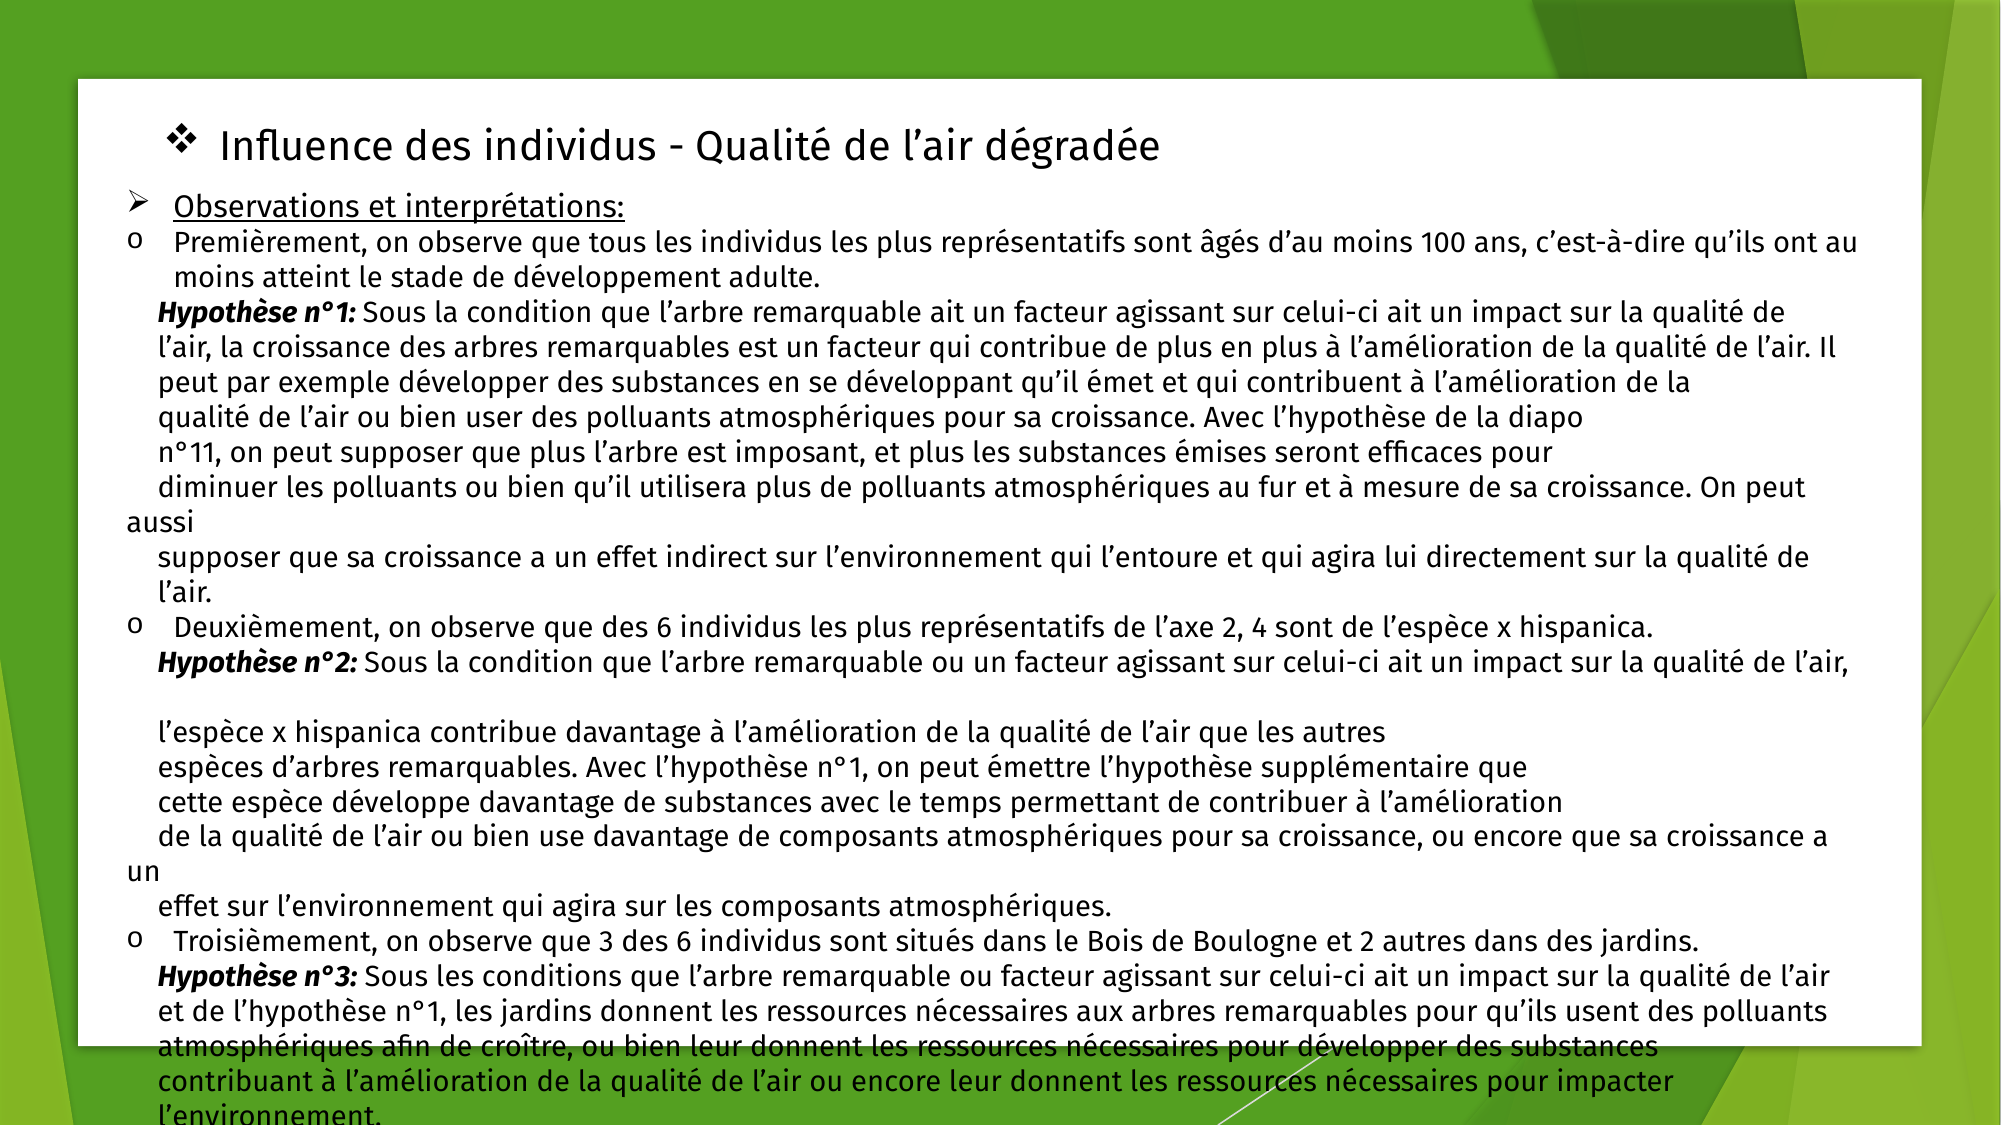

Influence des individus - Qualité de l’air dégradée
Observations et interprétations:
Premièrement, on observe que tous les individus les plus représentatifs sont âgés d’au moins 100 ans, c’est-à-dire qu’ils ont au moins atteint le stade de développement adulte.
    Hypothèse n°1: Sous la condition que l’arbre remarquable ait un facteur agissant sur celui-ci ait un impact sur la qualité de
    l’air, la croissance des arbres remarquables est un facteur qui contribue de plus en plus à l’amélioration de la qualité de l’air. Il
    peut par exemple développer des substances en se développant qu’il émet et qui contribuent à l’amélioration de la
    qualité de l’air ou bien user des polluants atmosphériques pour sa croissance. Avec l’hypothèse de la diapo
    n°11, on peut supposer que plus l’arbre est imposant, et plus les substances émises seront efficaces pour
    diminuer les polluants ou bien qu’il utilisera plus de polluants atmosphériques au fur et à mesure de sa croissance. On peut aussi
    supposer que sa croissance a un effet indirect sur l’environnement qui l’entoure et qui agira lui directement sur la qualité de
    l’air.
Deuxièmement, on observe que des 6 individus les plus représentatifs de l’axe 2, 4 sont de l’espèce x hispanica.
    Hypothèse n°2: Sous la condition que l’arbre remarquable ou un facteur agissant sur celui-ci ait un impact sur la qualité de l’air,
    l’espèce x hispanica contribue davantage à l’amélioration de la qualité de l’air que les autres
    espèces d’arbres remarquables. Avec l’hypothèse n°1, on peut émettre l’hypothèse supplémentaire que
    cette espèce développe davantage de substances avec le temps permettant de contribuer à l’amélioration
    de la qualité de l’air ou bien use davantage de composants atmosphériques pour sa croissance, ou encore que sa croissance a un
    effet sur l’environnement qui agira sur les composants atmosphériques.
Troisièmement, on observe que 3 des 6 individus sont situés dans le Bois de Boulogne et 2 autres dans des jardins.
    Hypothèse n°3: Sous les conditions que l’arbre remarquable ou facteur agissant sur celui-ci ait un impact sur la qualité de l’air
    et de l’hypothèse n°1, les jardins donnent les ressources nécessaires aux arbres remarquables pour qu’ils usent des polluants
    atmosphériques afin de croître, ou bien leur donnent les ressources nécessaires pour développer des substances
    contribuant à l’amélioration de la qualité de l’air ou encore leur donnent les ressources nécessaires pour impacter
    l’environnement.